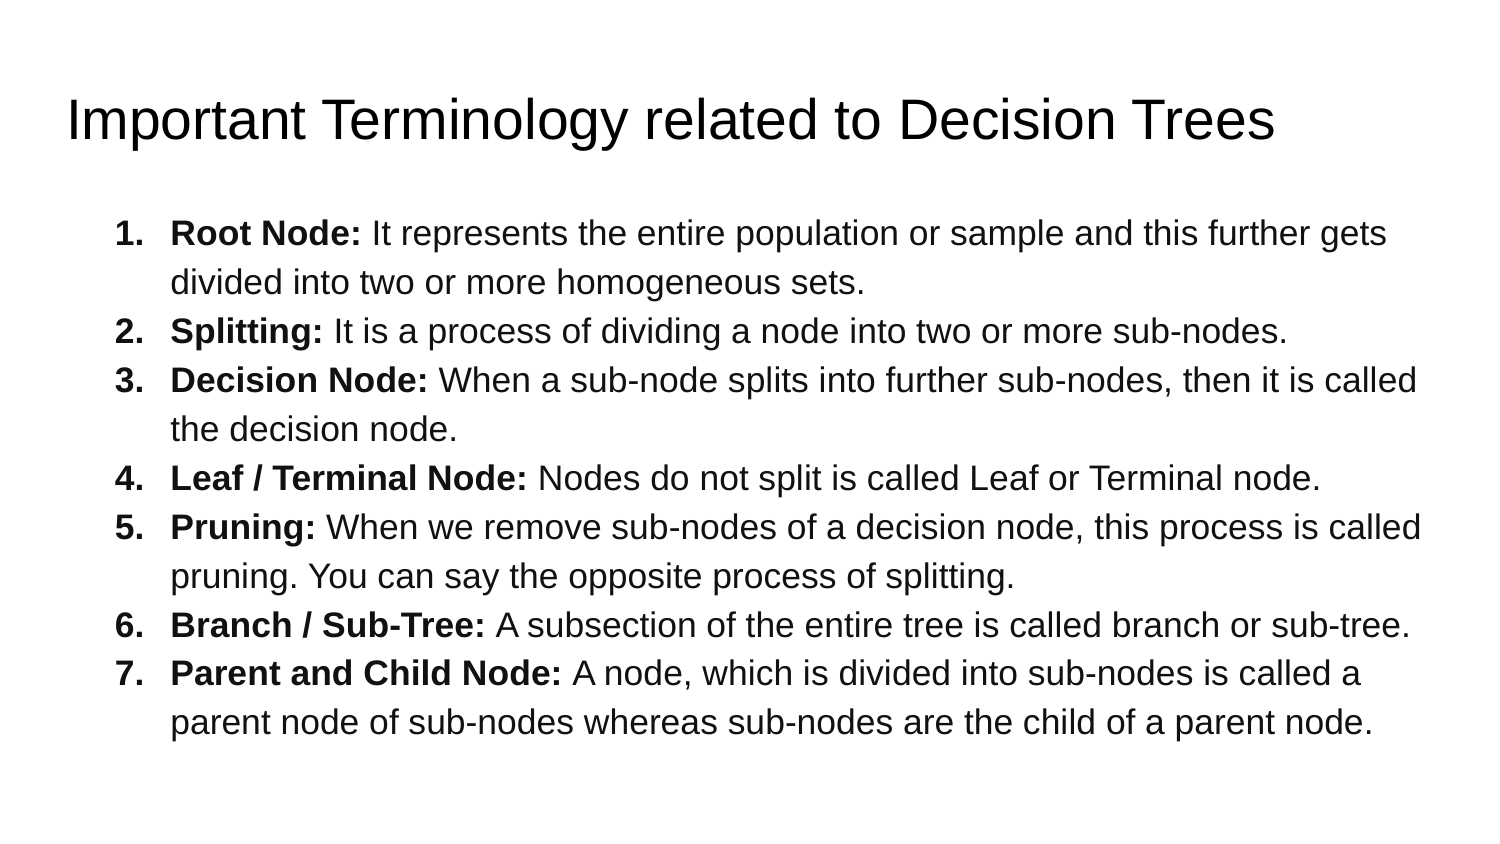

# Important Terminology related to Decision Trees
Root Node: It represents the entire population or sample and this further gets divided into two or more homogeneous sets.
Splitting: It is a process of dividing a node into two or more sub-nodes.
Decision Node: When a sub-node splits into further sub-nodes, then it is called the decision node.
Leaf / Terminal Node: Nodes do not split is called Leaf or Terminal node.
Pruning: When we remove sub-nodes of a decision node, this process is called pruning. You can say the opposite process of splitting.
Branch / Sub-Tree: A subsection of the entire tree is called branch or sub-tree.
Parent and Child Node: A node, which is divided into sub-nodes is called a parent node of sub-nodes whereas sub-nodes are the child of a parent node.